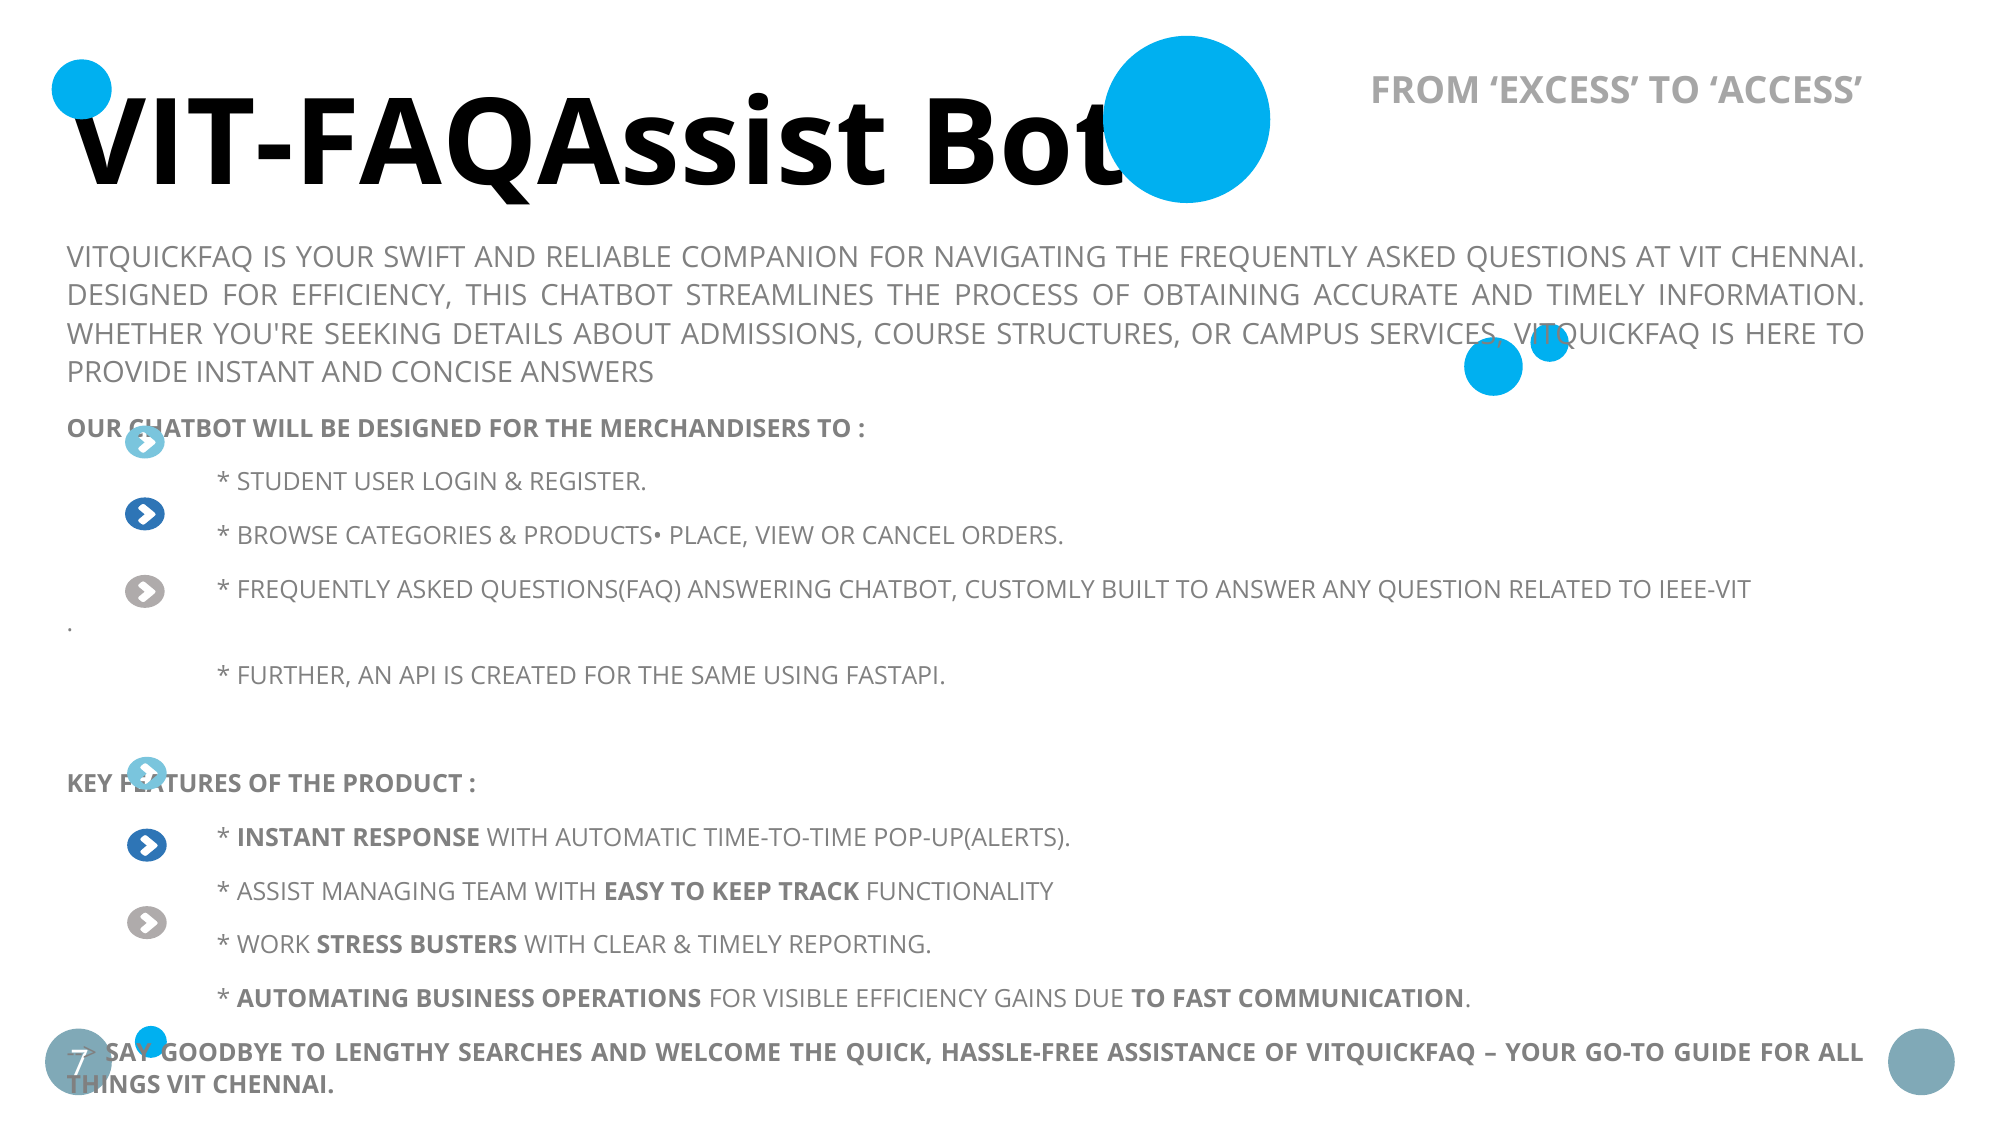

FROM ‘EXCESS’ TO ‘ACCESS’
# VIT-FAQAssist Bot

VITQuickFAQ is your swift and reliable companion for navigating the frequently asked questions at VIT Chennai. Designed for efficiency, this chatbot streamlines the process of obtaining accurate and timely information. Whether you're seeking details about admissions, course structures, or campus services, VITQuickFAQ is here to provide instant and concise answers
Our Chatbot will be designed for the merchandisers to :
	* Student user login & register.
	* Browse categories & products• Place, view or cancel orders.
	* Frequently Asked Questions(FAQ) answering chatbot, customly built to answer any question related to IEEE-VIT	.
	* Further, an API is created for the same using FastAPI.

Key Features of the Product :
	* Instant Response with automatic time-to-time pop-up(alerts).
	* Assist managing team with easy to keep track functionality
	* Work Stress Busters with clear & timely reporting.
	* Automating Business Operations for Visible Efficiency Gains due to fast communication.
--> Say goodbye to lengthy searches and welcome the quick, hassle-free assistance of VITQuickFAQ – your go-to guide for all things VIT Chennai.

7